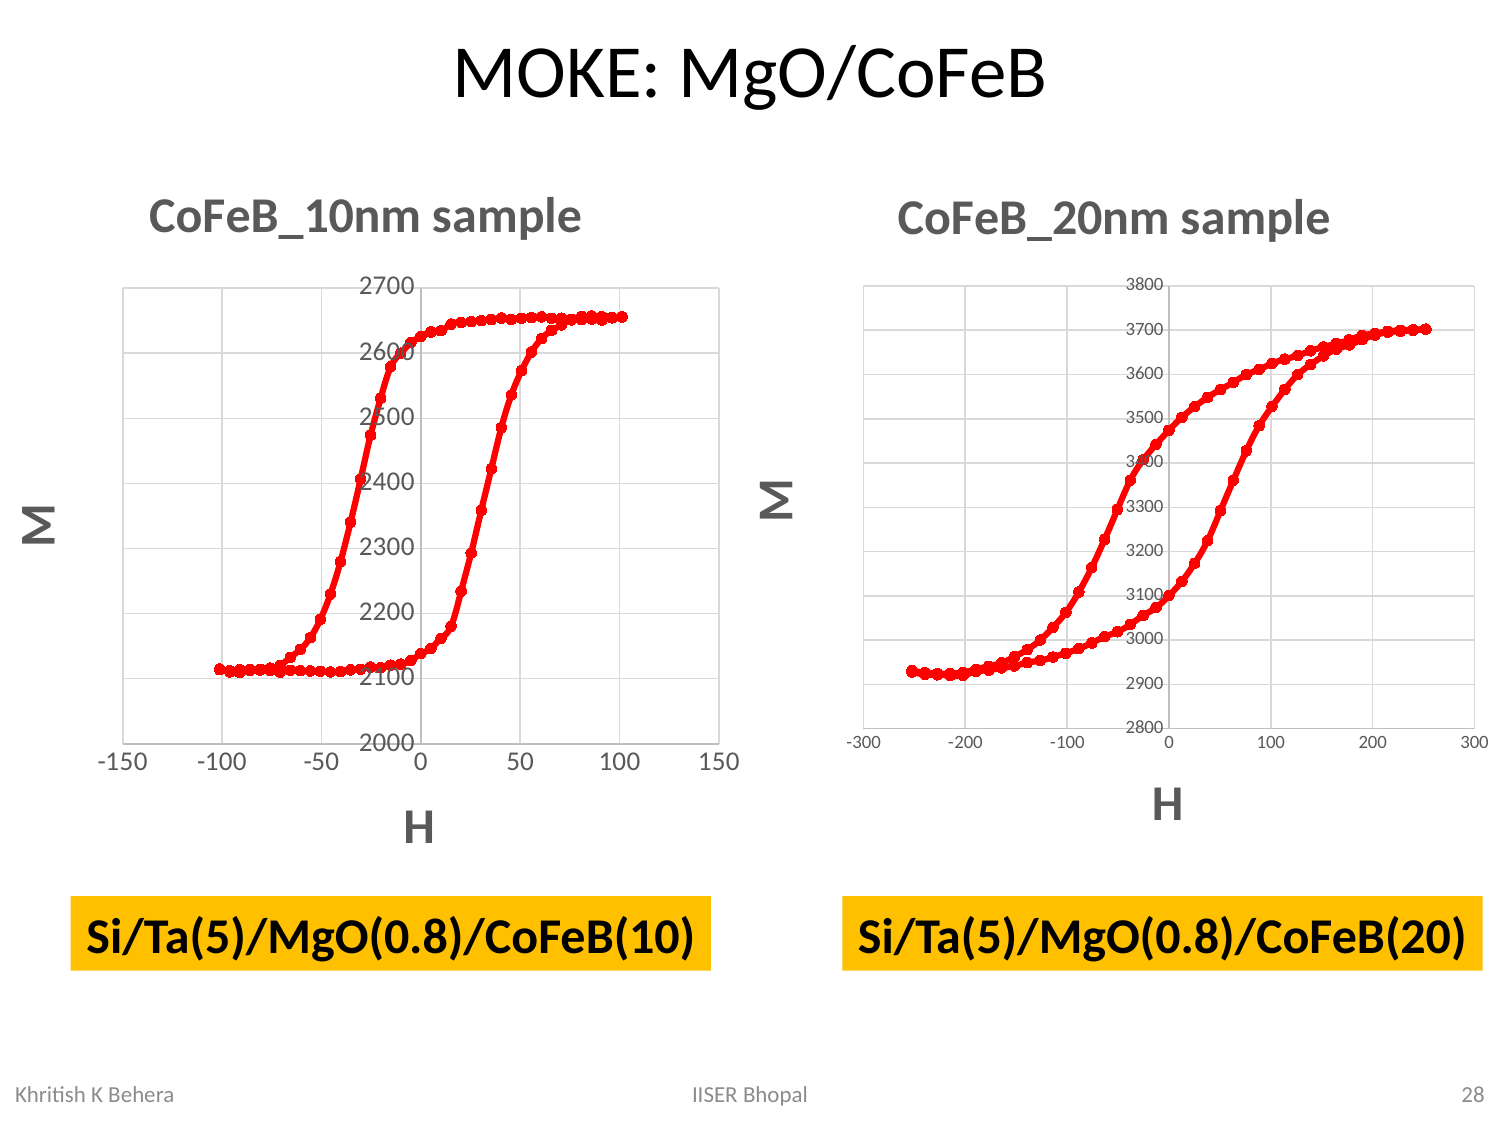

# MOKE: MgO/CoFeB

### Chart: CoFeB_10nm sample

| Category | GrayLevel |
|---|---|

### Chart: CoFeB_20nm sample

| Category | GrayLevel |
|---|---|
Si/Ta(5)/MgO(0.8)/CoFeB(10)
Si/Ta(5)/MgO(0.8)/CoFeB(20)
28
IISER Bhopal
Khritish K Behera